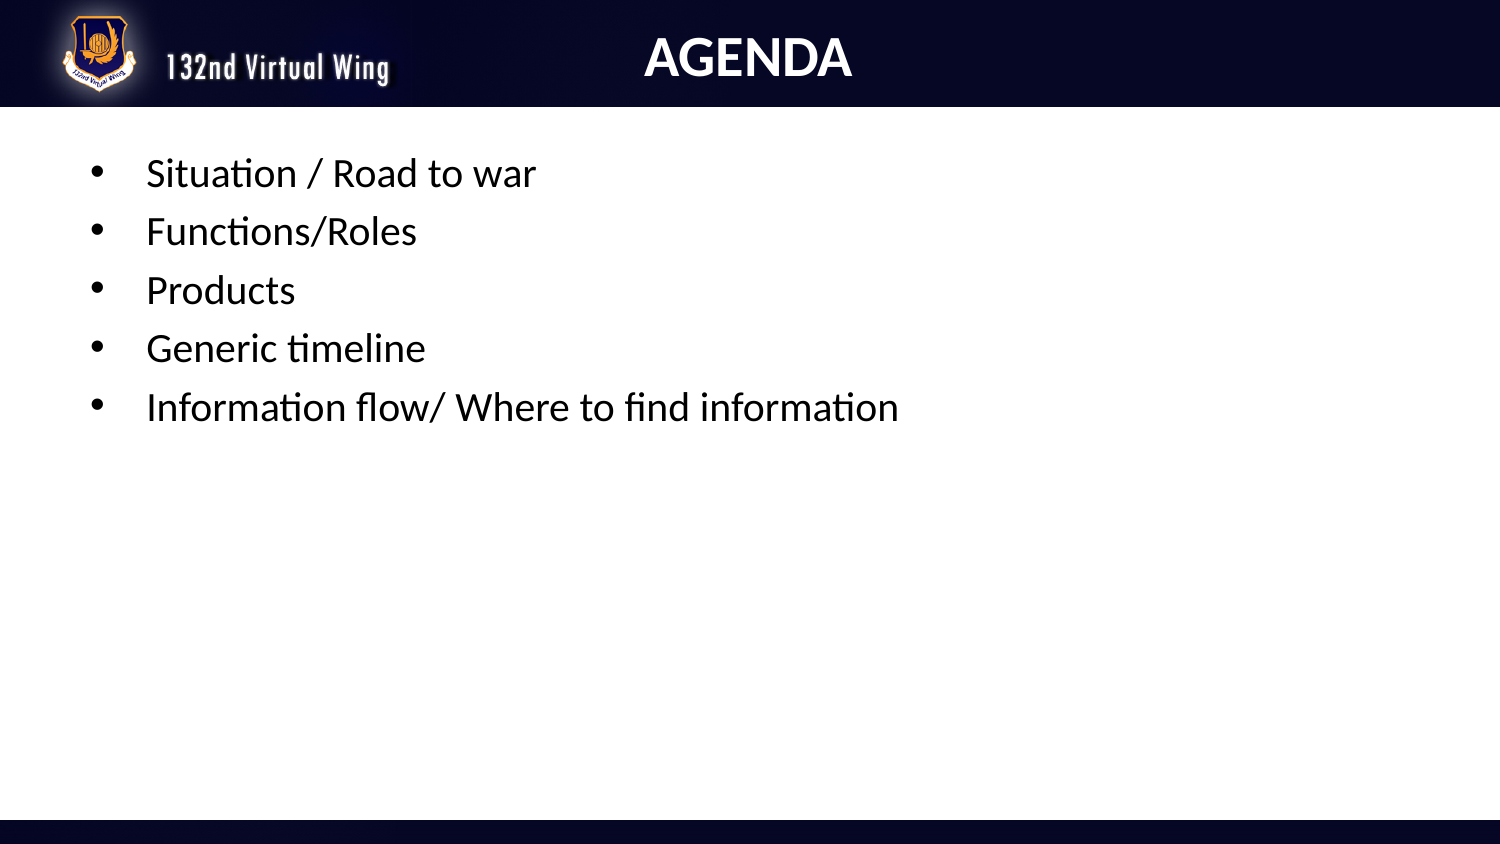

# AGENDA
Situation / Road to war
Functions/Roles
Products
Generic timeline
Information flow/ Where to find information